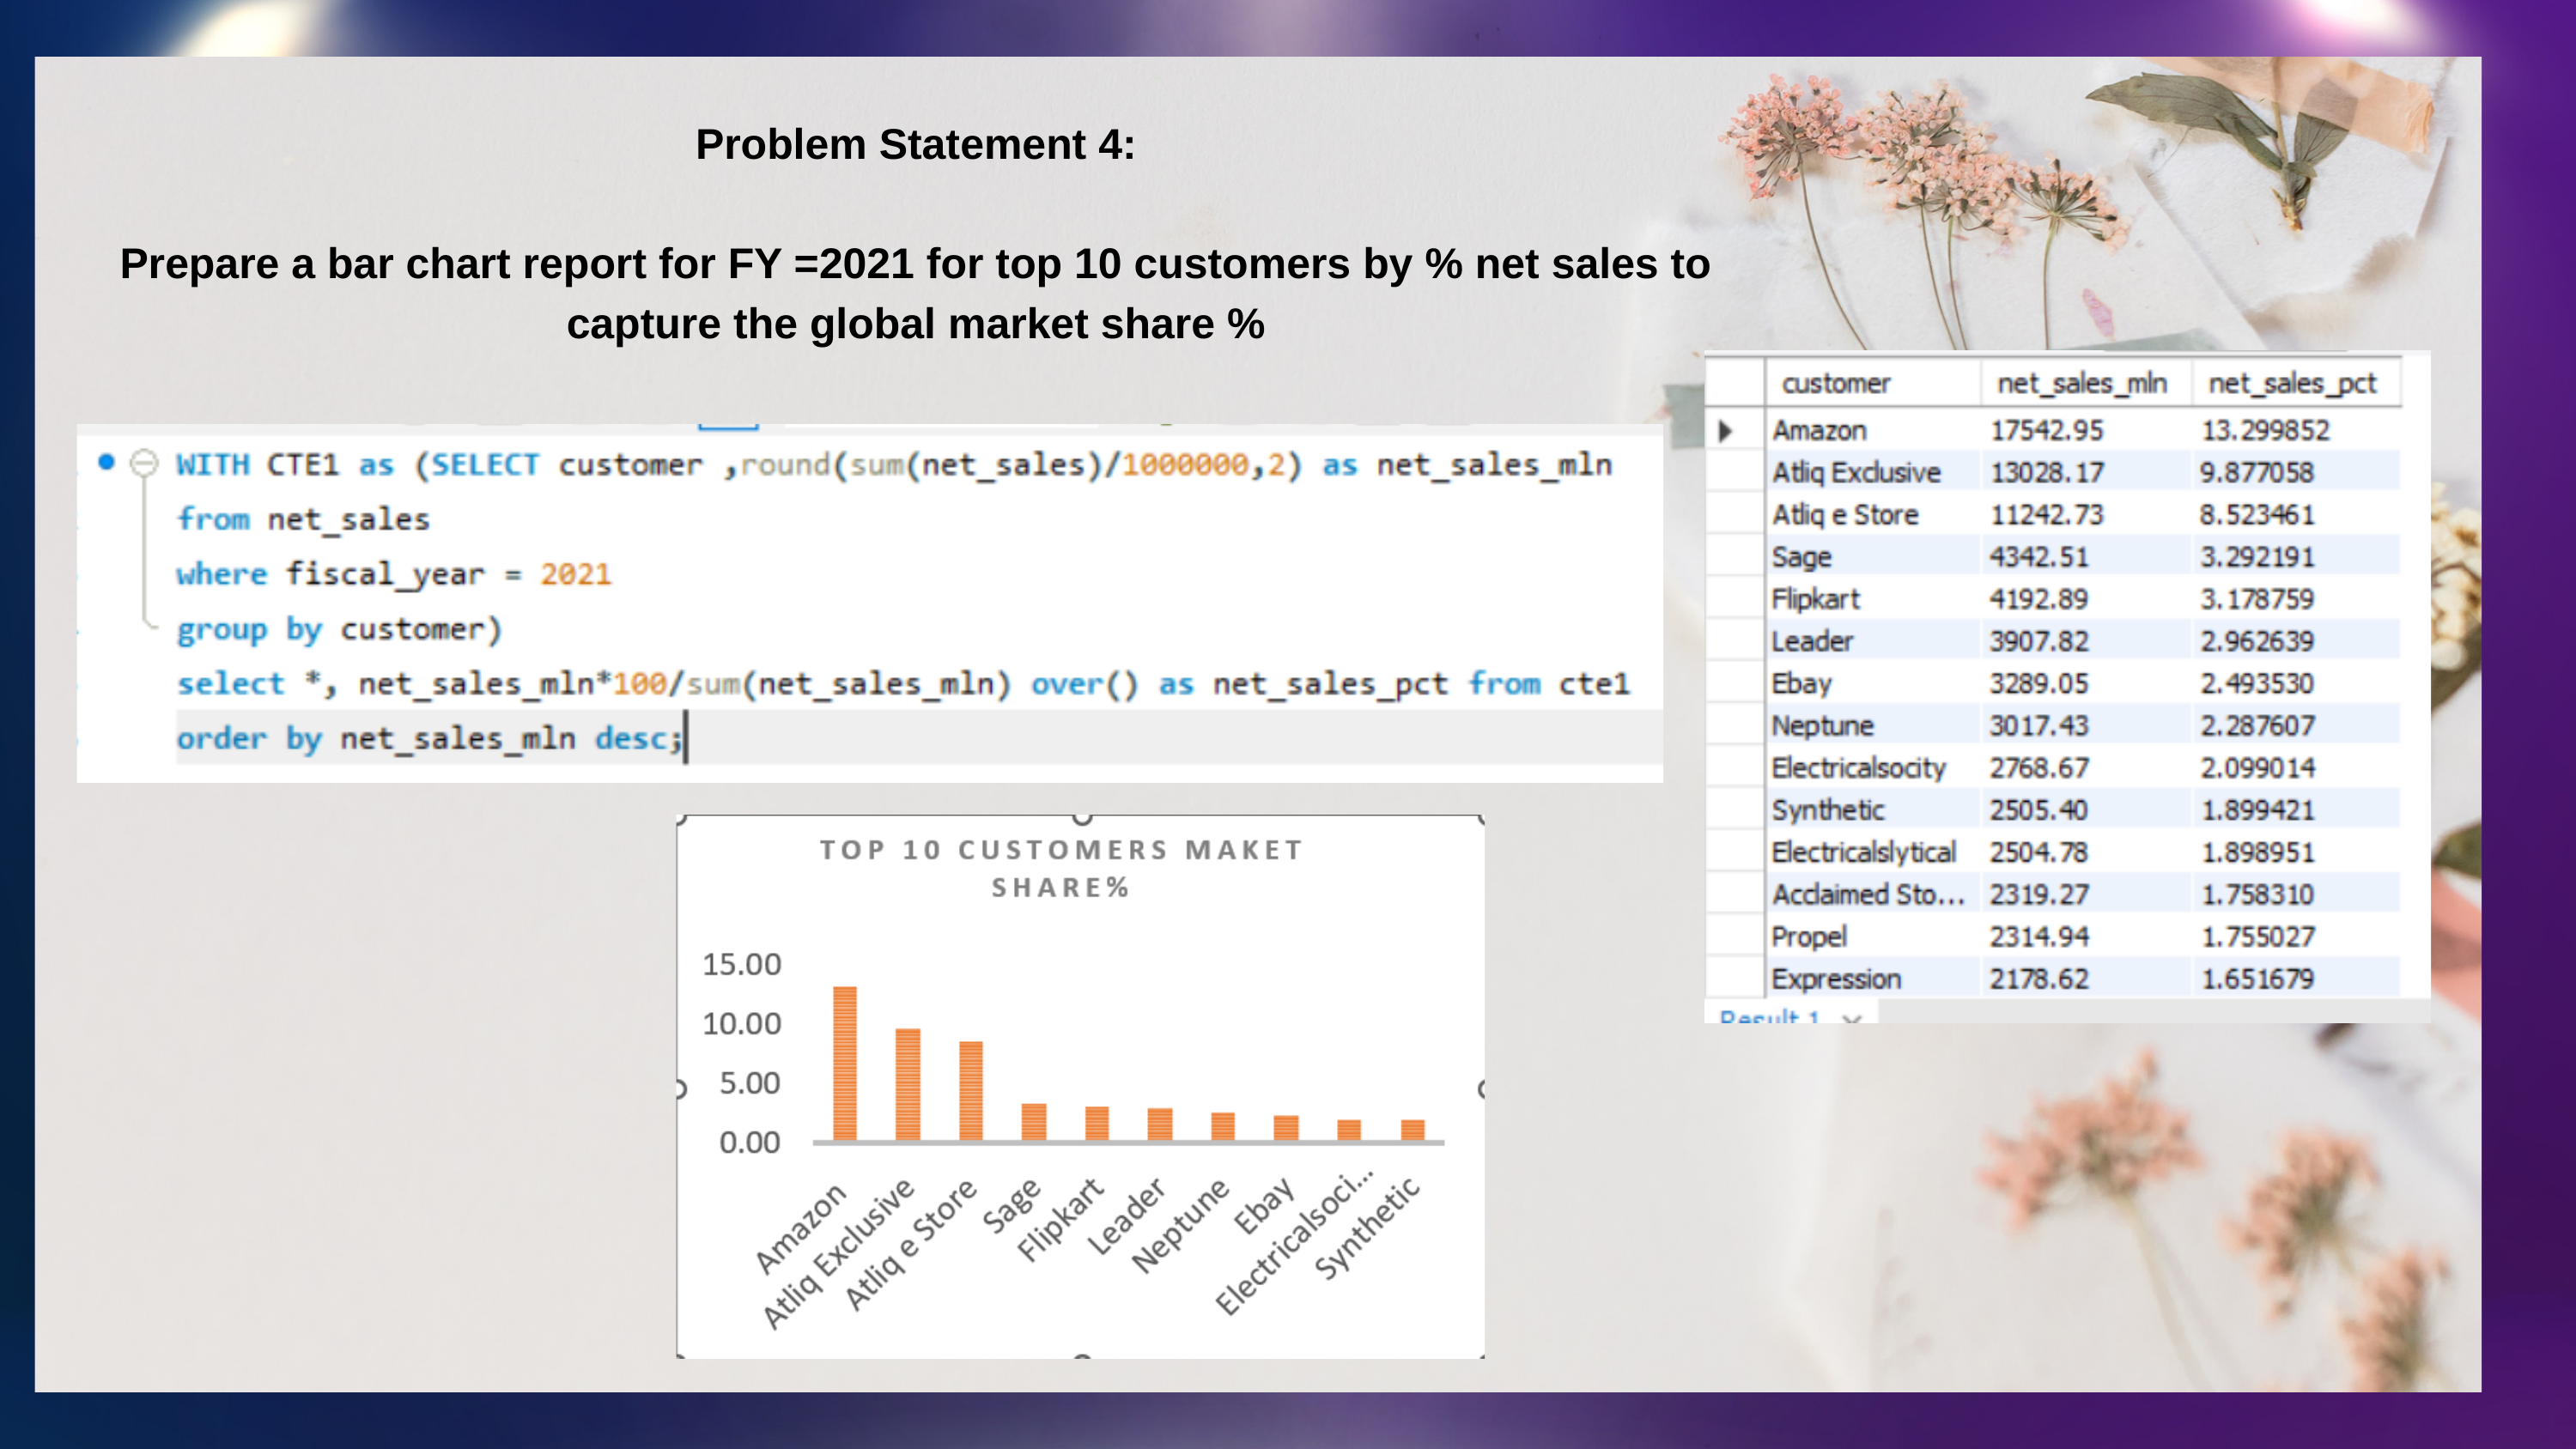

Problem Statement 4:

Prepare a bar chart report for FY =2021 for top 10 customers by % net sales to capture the global market share %